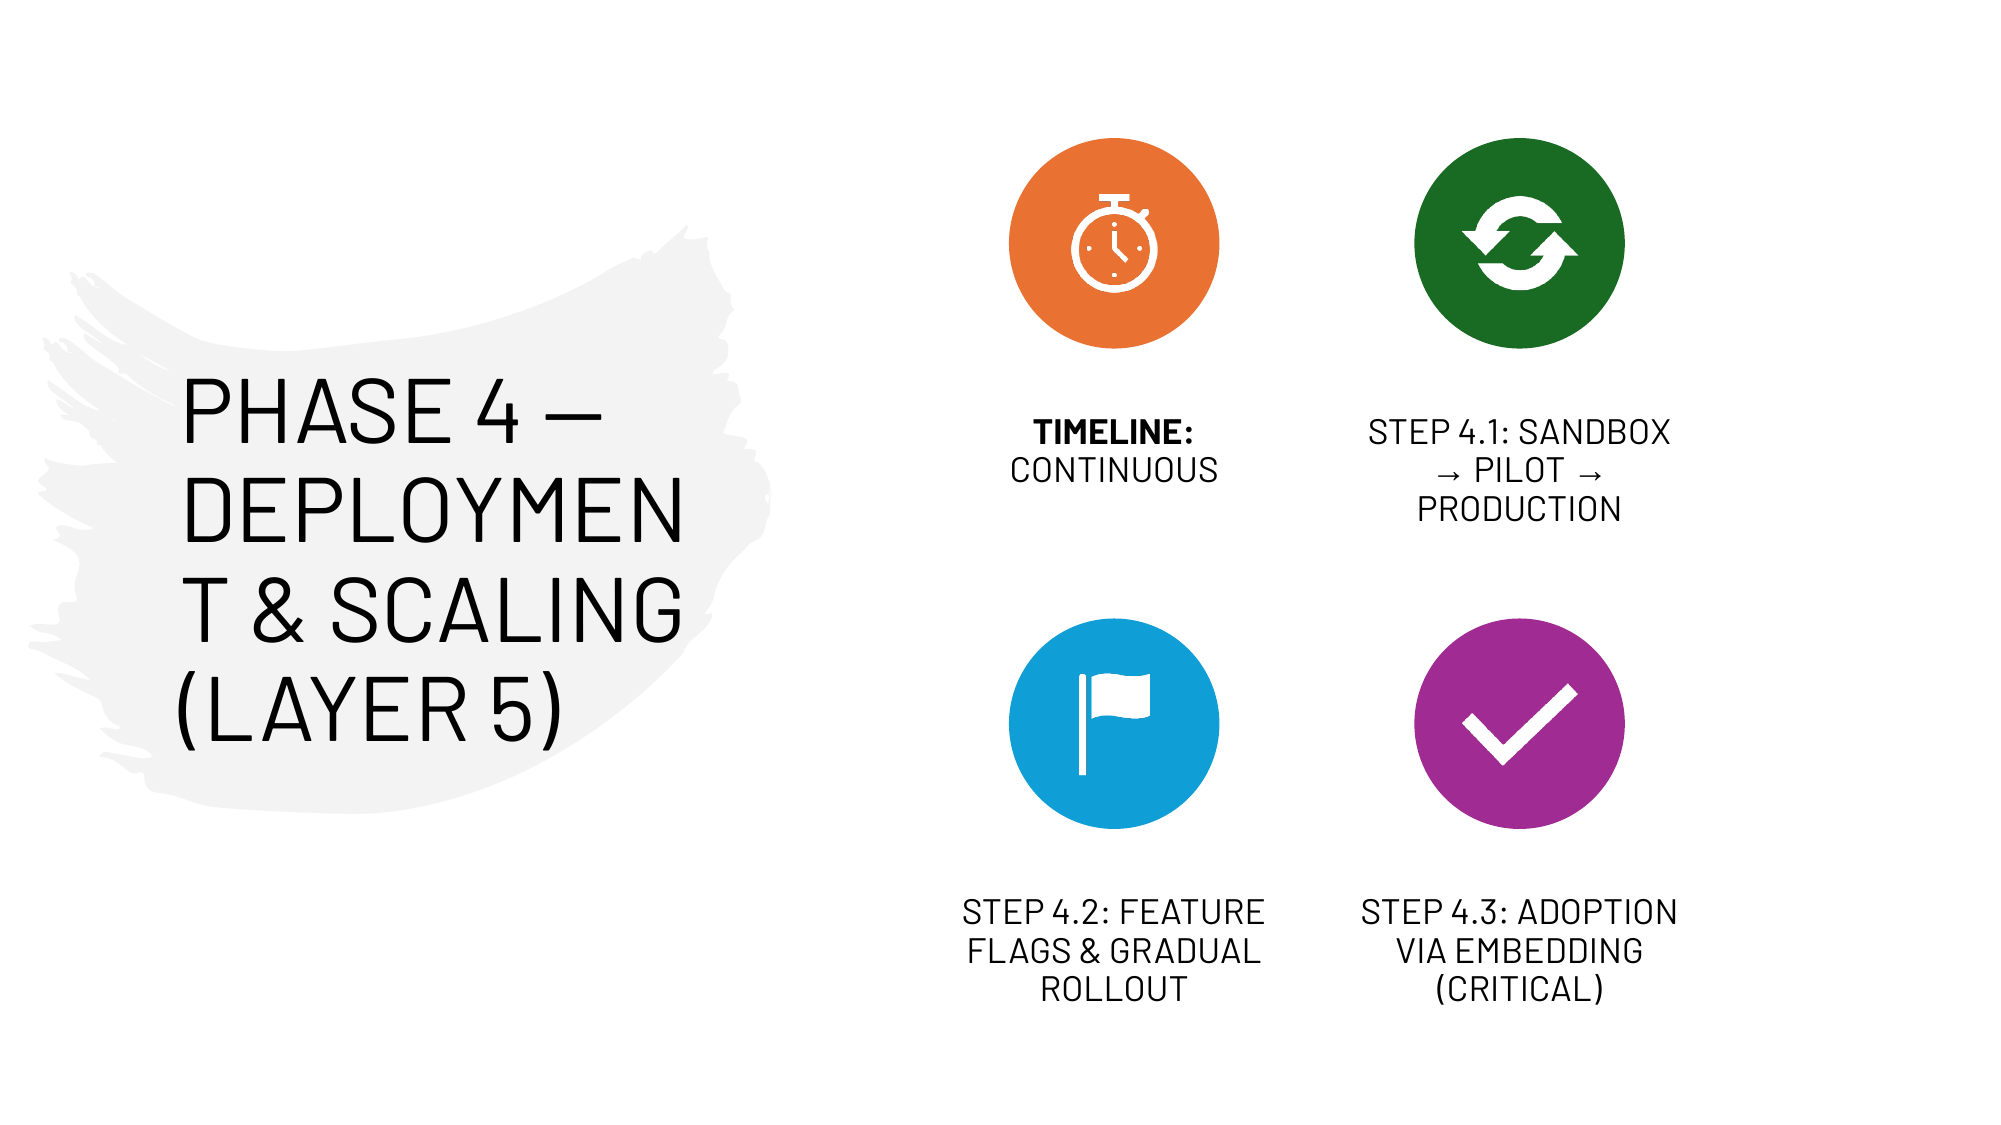

# PHASE 4 — DEPLOYMENT & SCALING (LAYER 5)
Timeline: Continuous
Step 4.1: Sandbox → Pilot → Production
Step 4.2: Feature Flags & Gradual Rollout
Step 4.3: Adoption via Embedding (Critical)